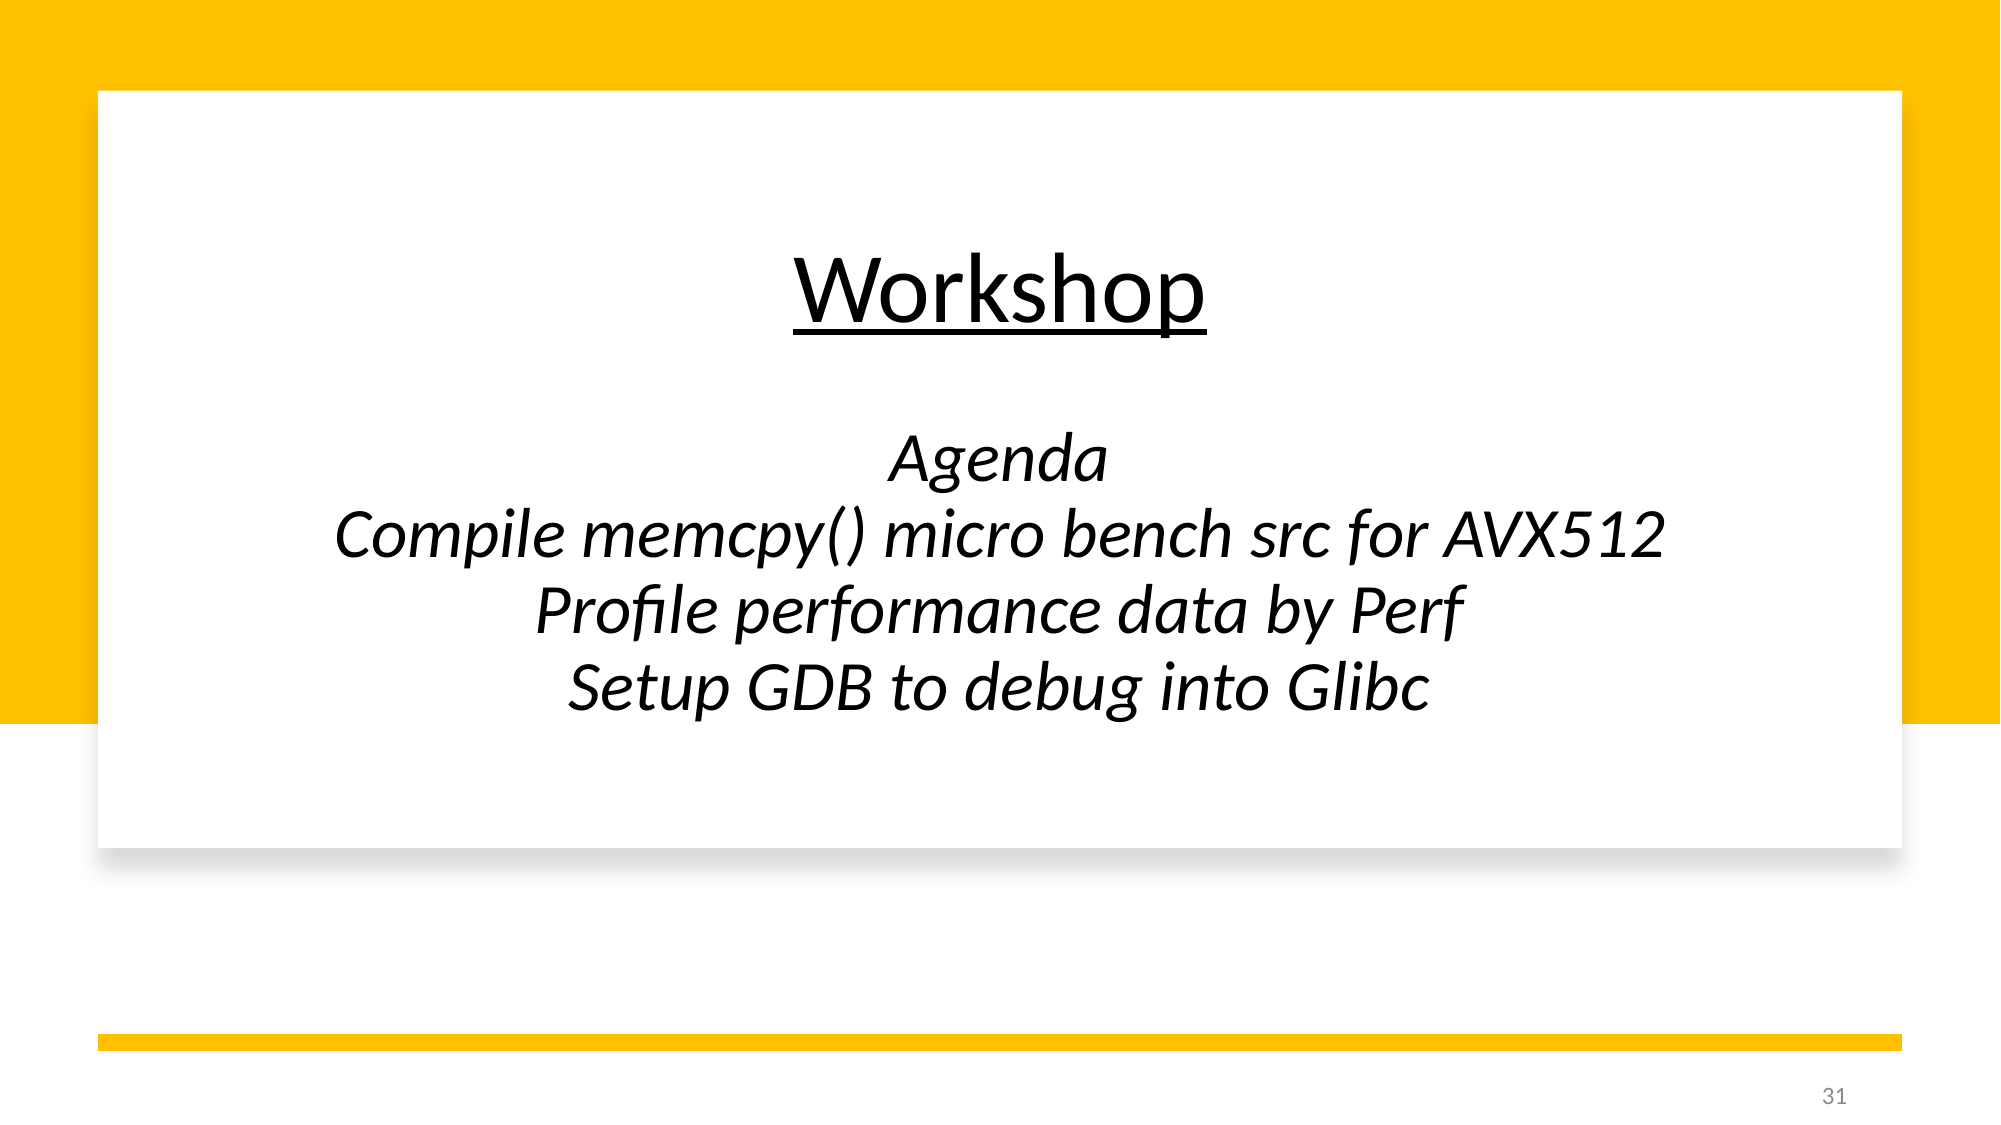

# Workshop Agenda Compile memcpy() micro bench src for AVX512 Profile performance data by Perf Setup GDB to debug into Glibc
31